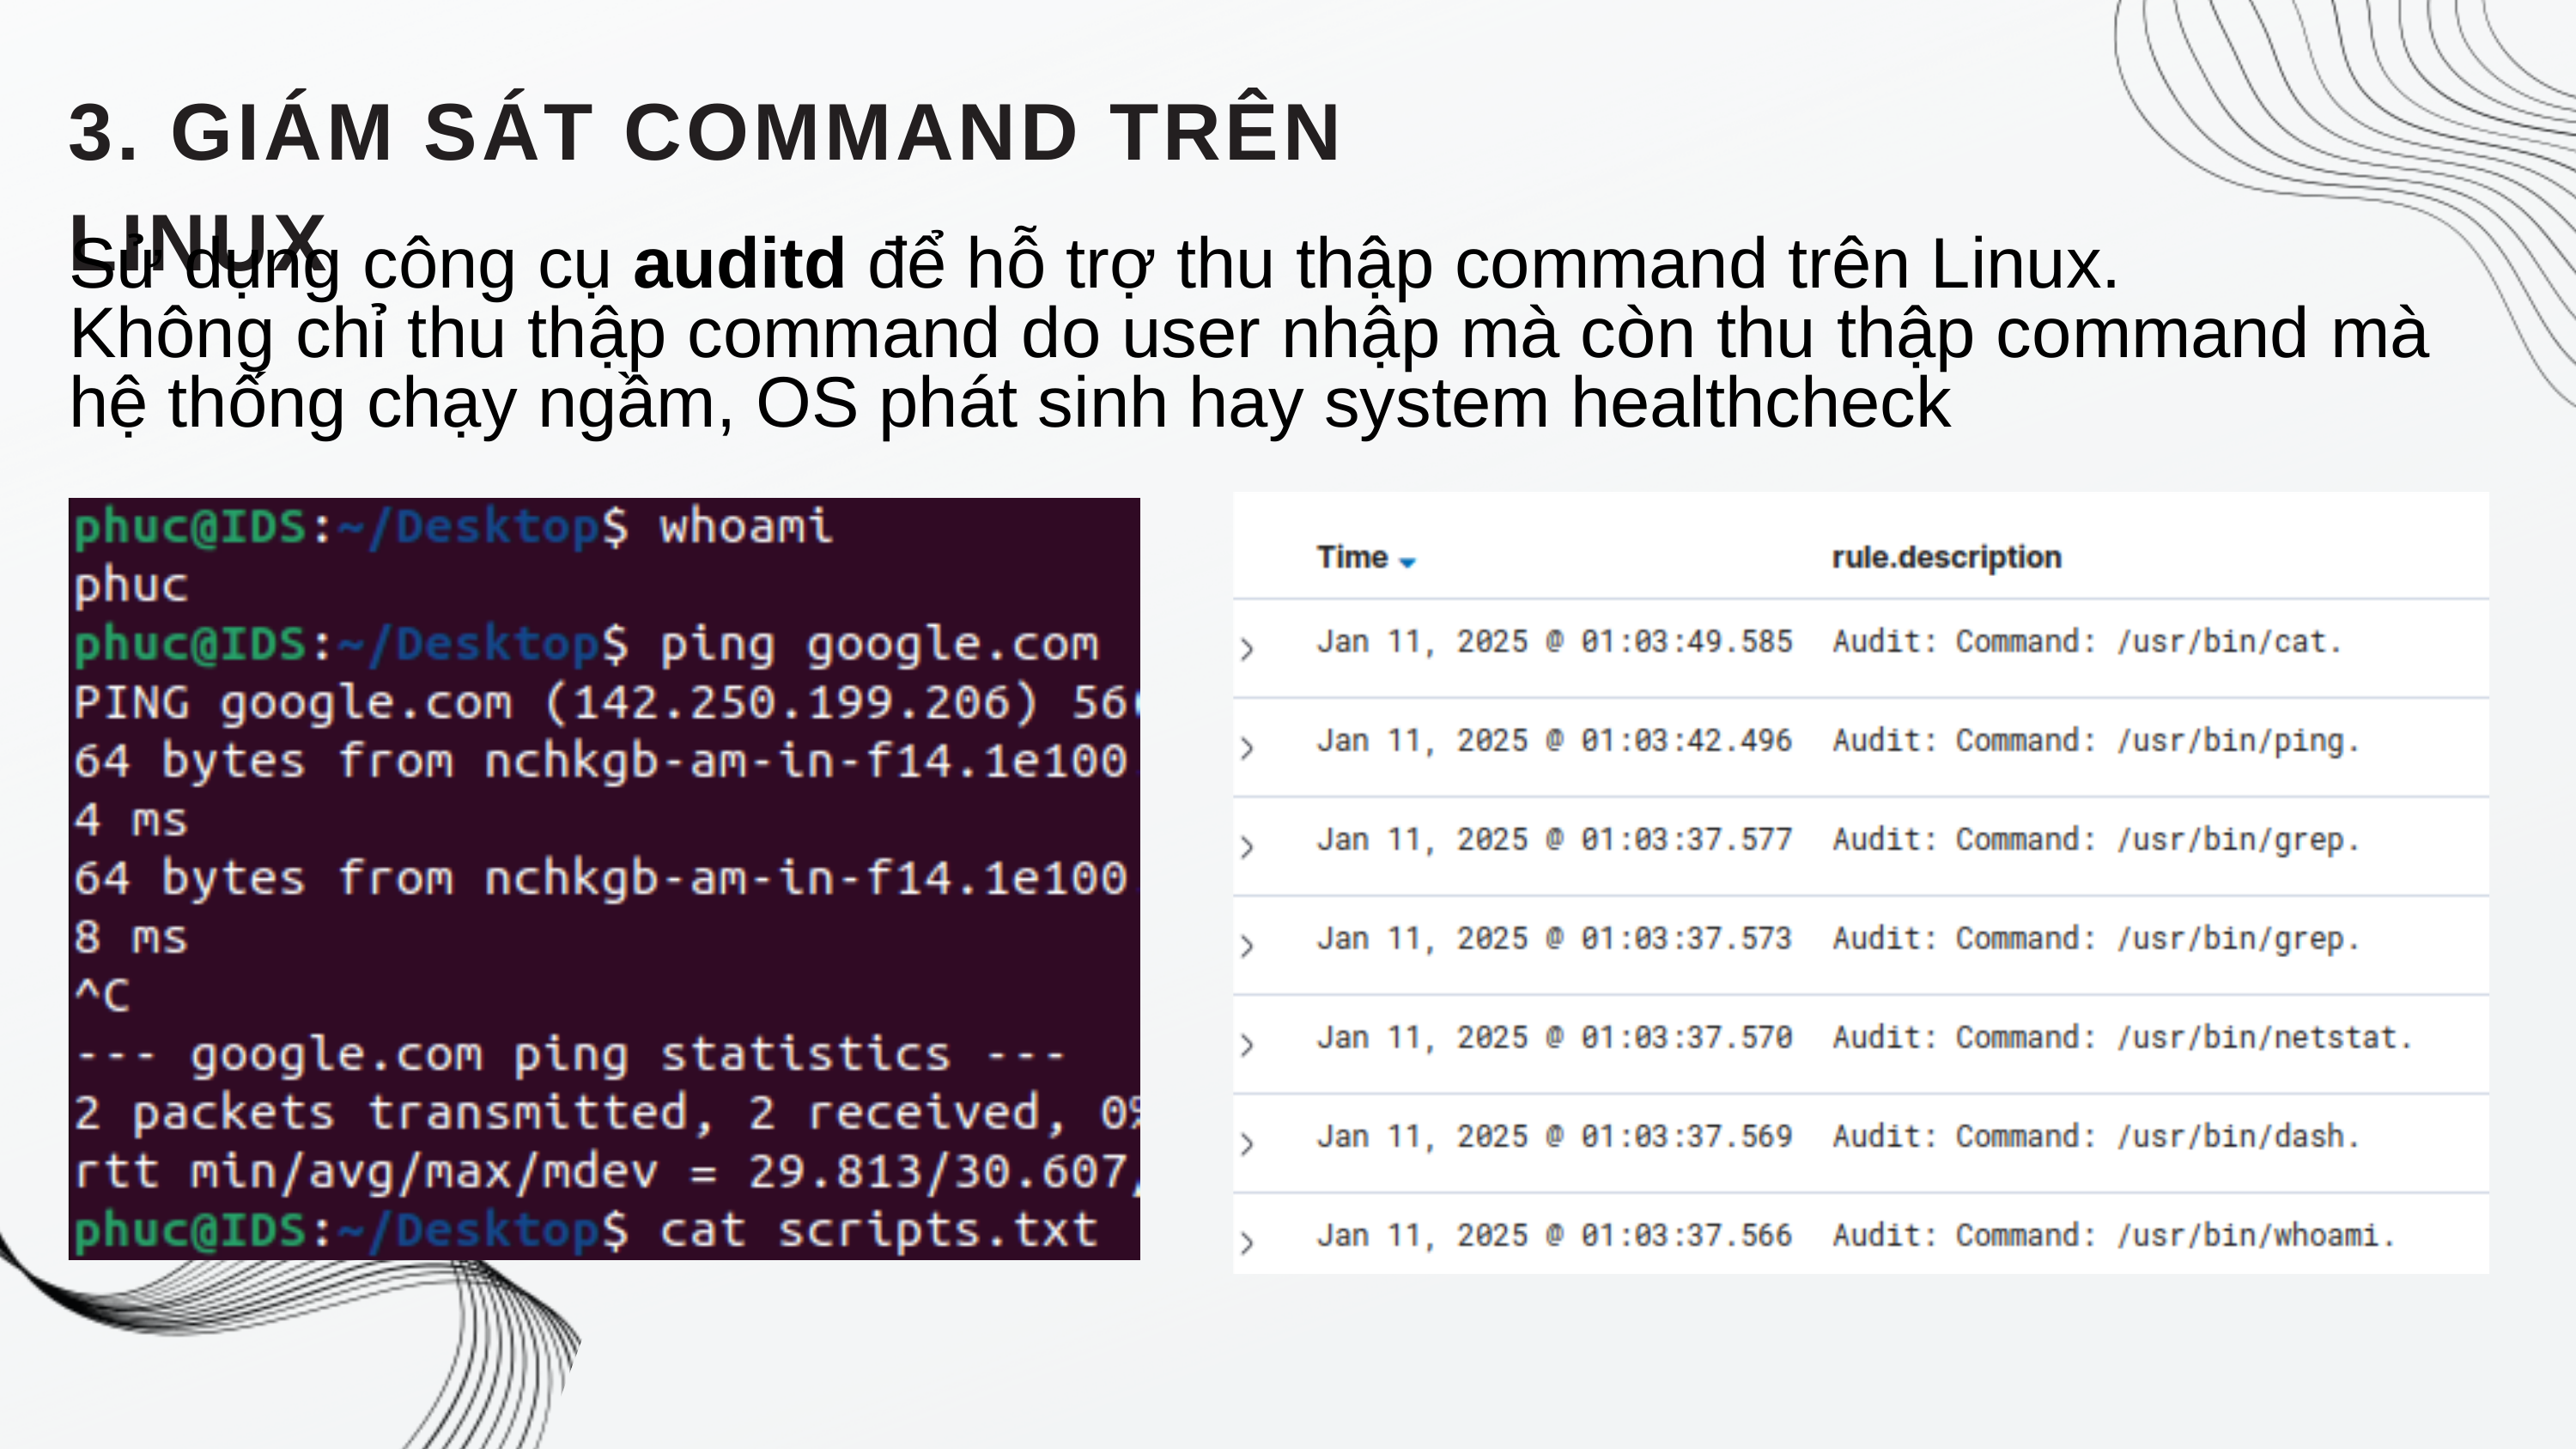

3. GIÁM SÁT COMMAND TRÊN LINUX
Sử dụng công cụ auditd để hỗ trợ thu thập command trên Linux.
Không chỉ thu thập command do user nhập mà còn thu thập command mà hệ thống chạy ngầm, OS phát sinh hay system healthcheck